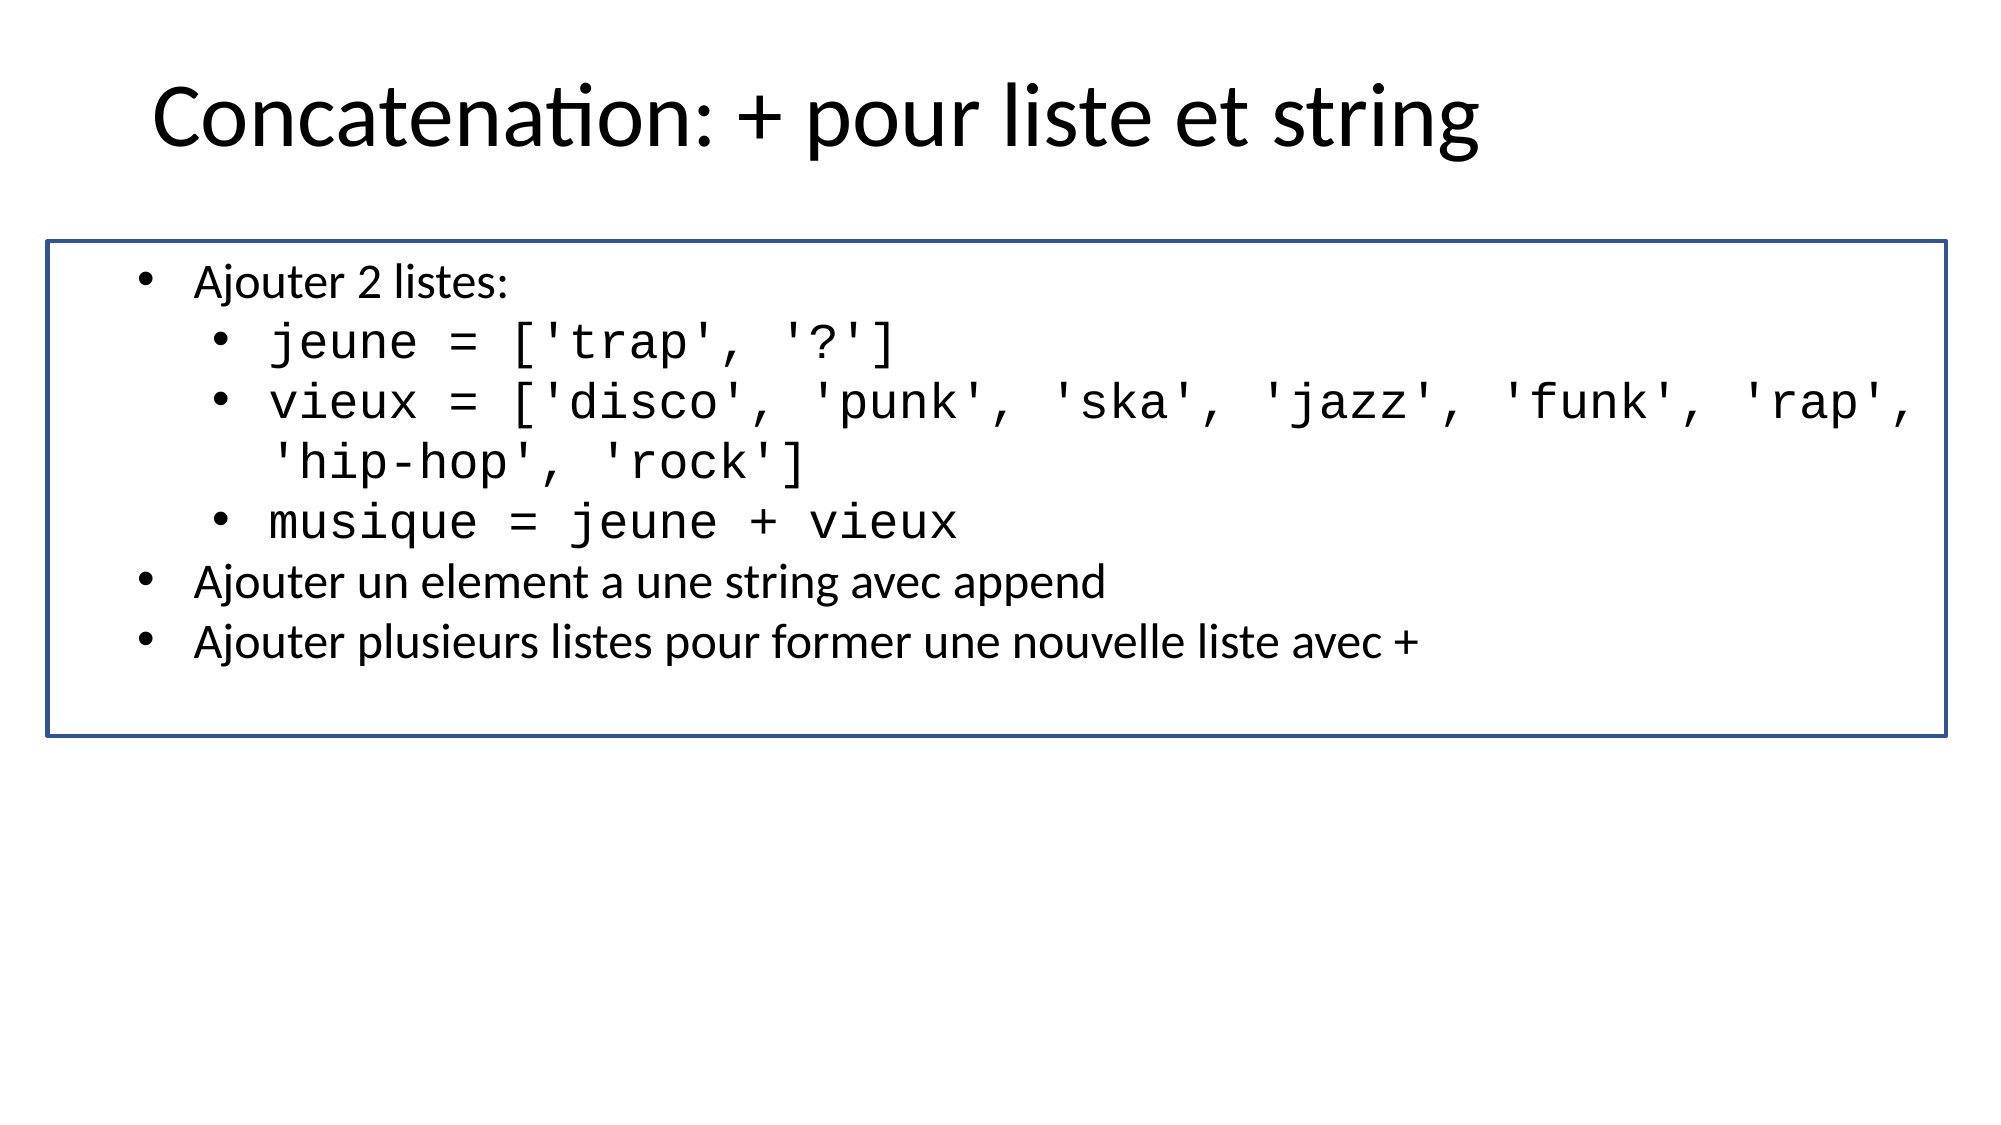

Concatenation: + pour liste et string
Ajouter 2 listes:
jeune = ['trap', '?']
vieux = ['disco', 'punk', 'ska', 'jazz', 'funk', 'rap', 'hip-hop', 'rock']
musique = jeune + vieux
Ajouter un element a une string avec append
Ajouter plusieurs listes pour former une nouvelle liste avec +